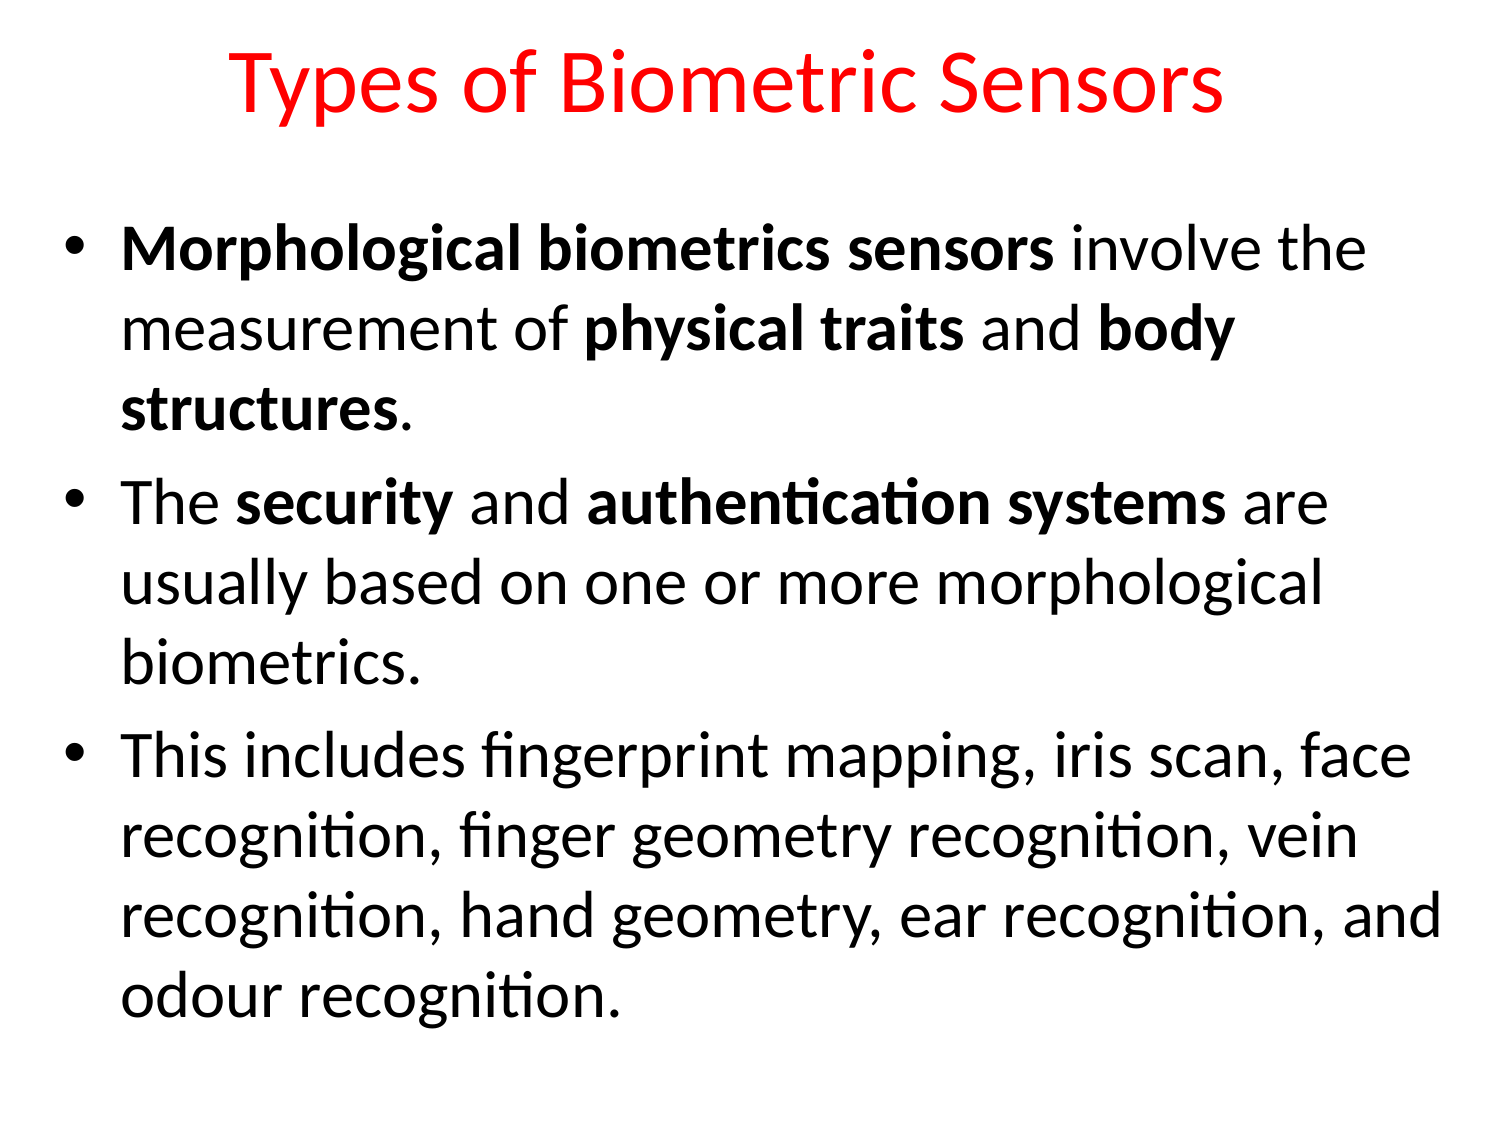

# Types of Biometric Sensors
Morphological biometrics sensors involve the measurement of physical traits and body structures.
The security and authentication systems are usually based on one or more morphological biometrics.
This includes fingerprint mapping, iris scan, face recognition, finger geometry recognition, vein recognition, hand geometry, ear recognition, and odour recognition.